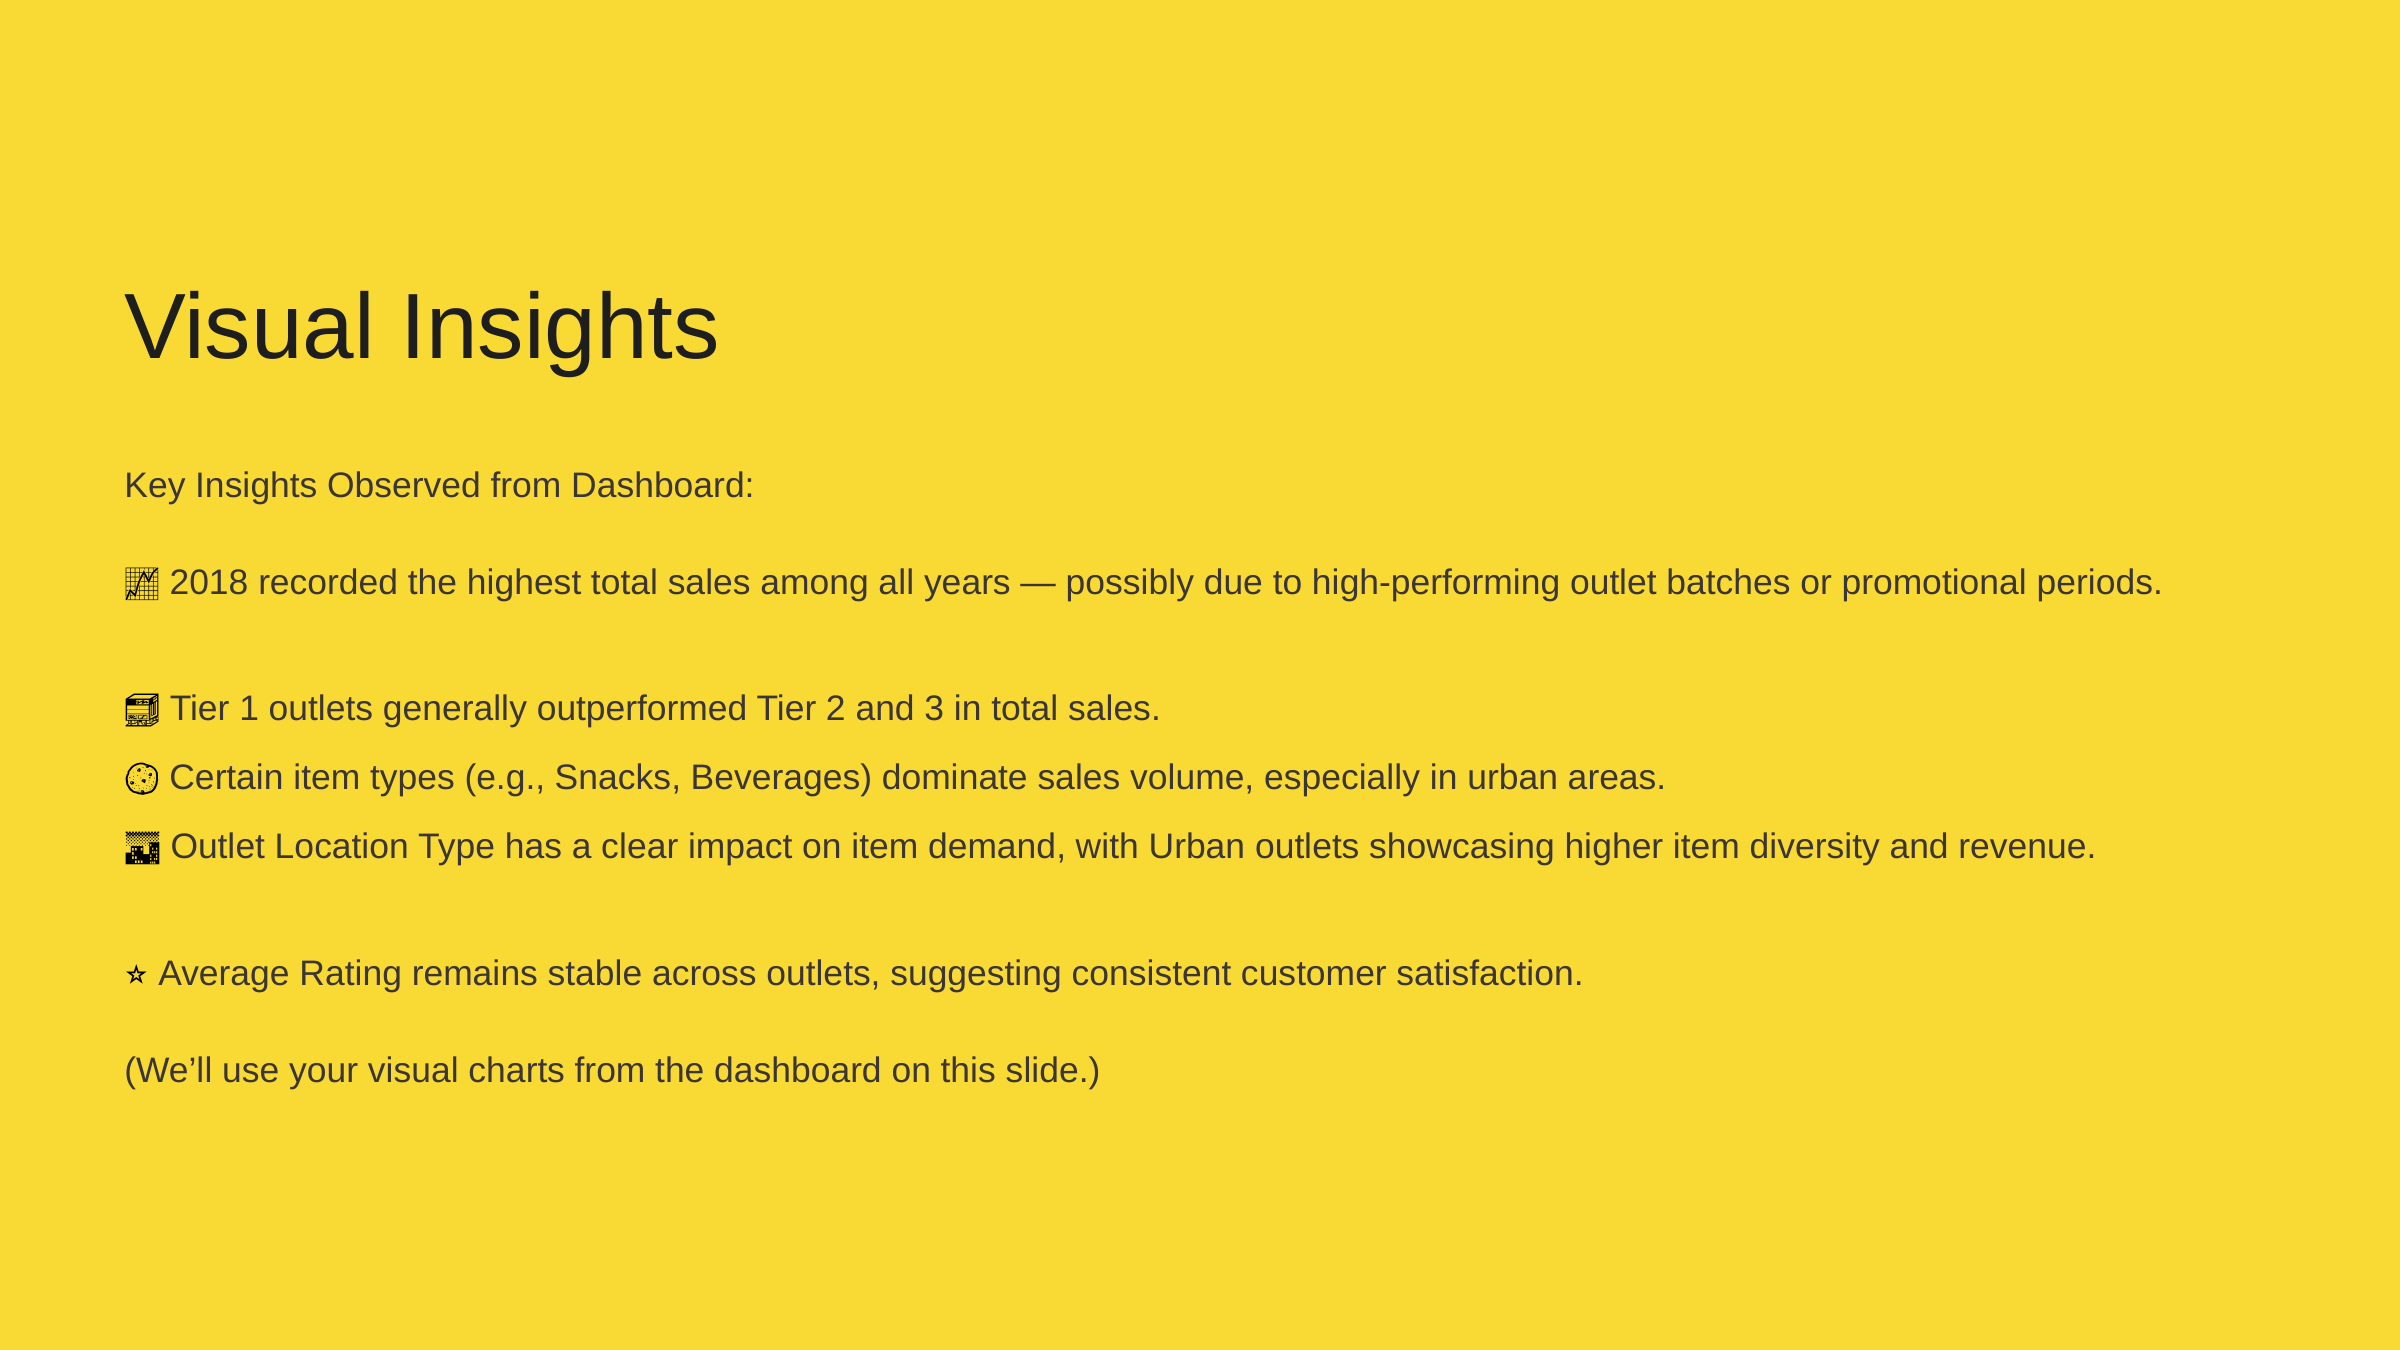

Visual Insights
Key Insights Observed from Dashboard:
📈 2018 recorded the highest total sales among all years — possibly due to high-performing outlet batches or promotional periods.
🏬 Tier 1 outlets generally outperformed Tier 2 and 3 in total sales.
🍪 Certain item types (e.g., Snacks, Beverages) dominate sales volume, especially in urban areas.
🌆 Outlet Location Type has a clear impact on item demand, with Urban outlets showcasing higher item diversity and revenue.
⭐ Average Rating remains stable across outlets, suggesting consistent customer satisfaction.
(We’ll use your visual charts from the dashboard on this slide.)